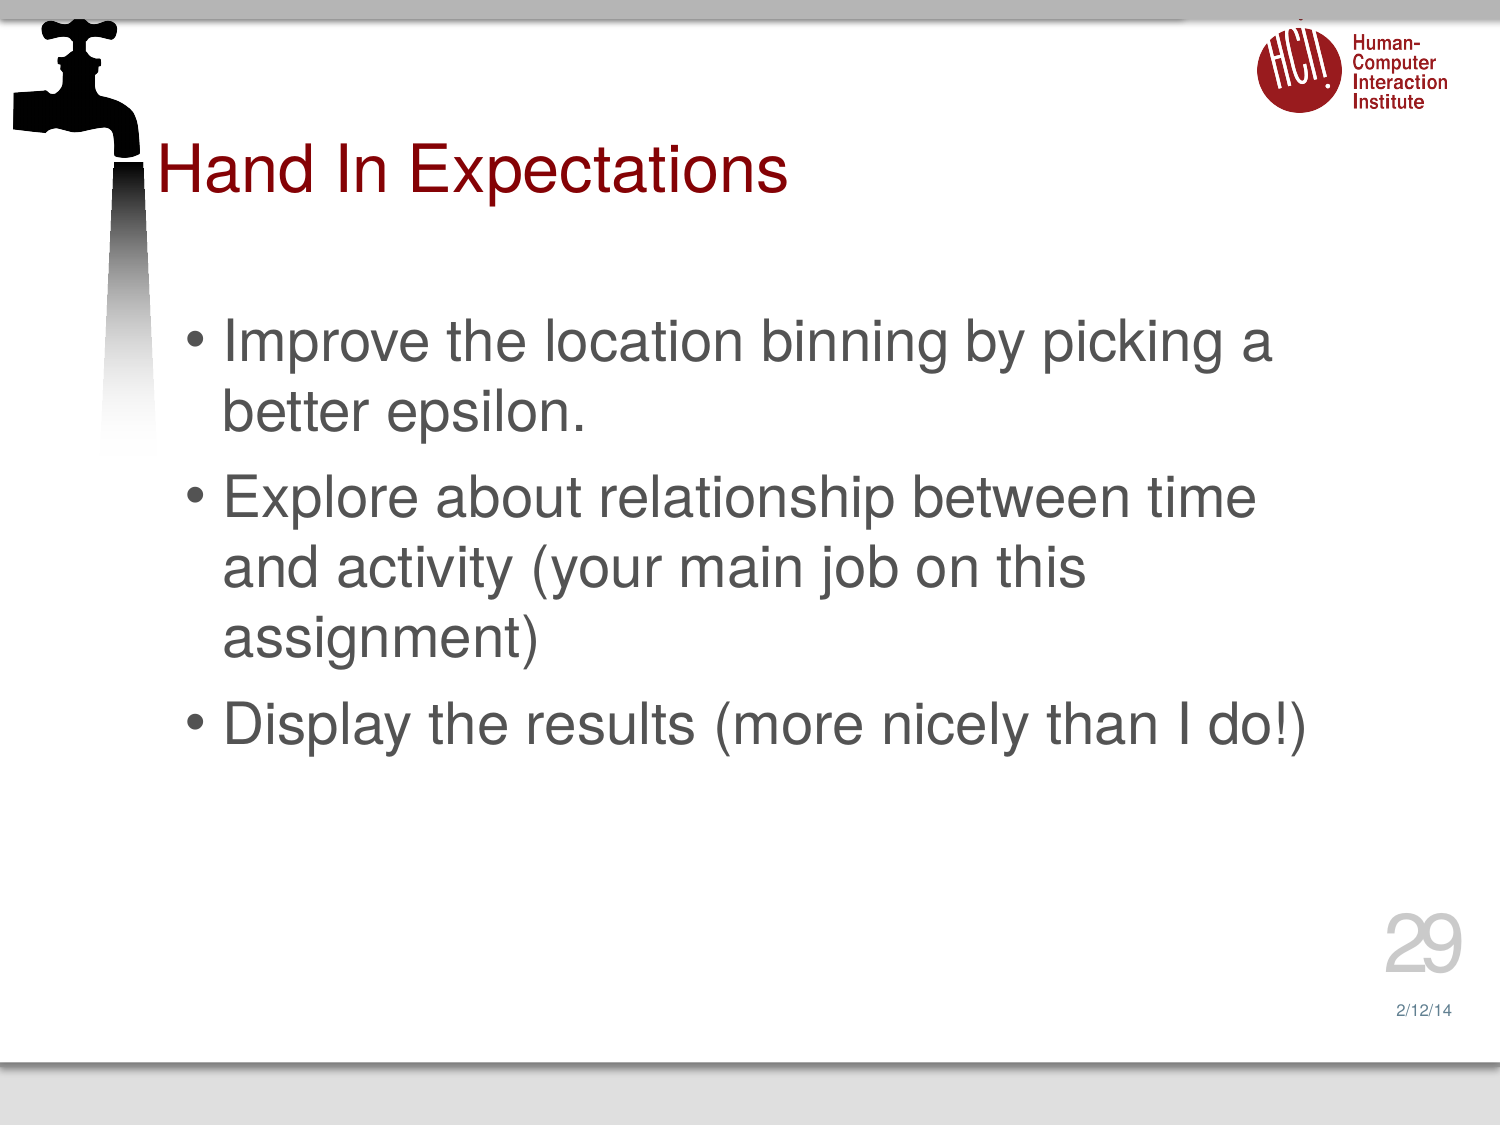

# Hand In Expectations
Improve the location binning by picking a better epsilon.
Explore about relationship between time and activity (your main job on this assignment)
Display the results (more nicely than I do!)
29
2/12/14